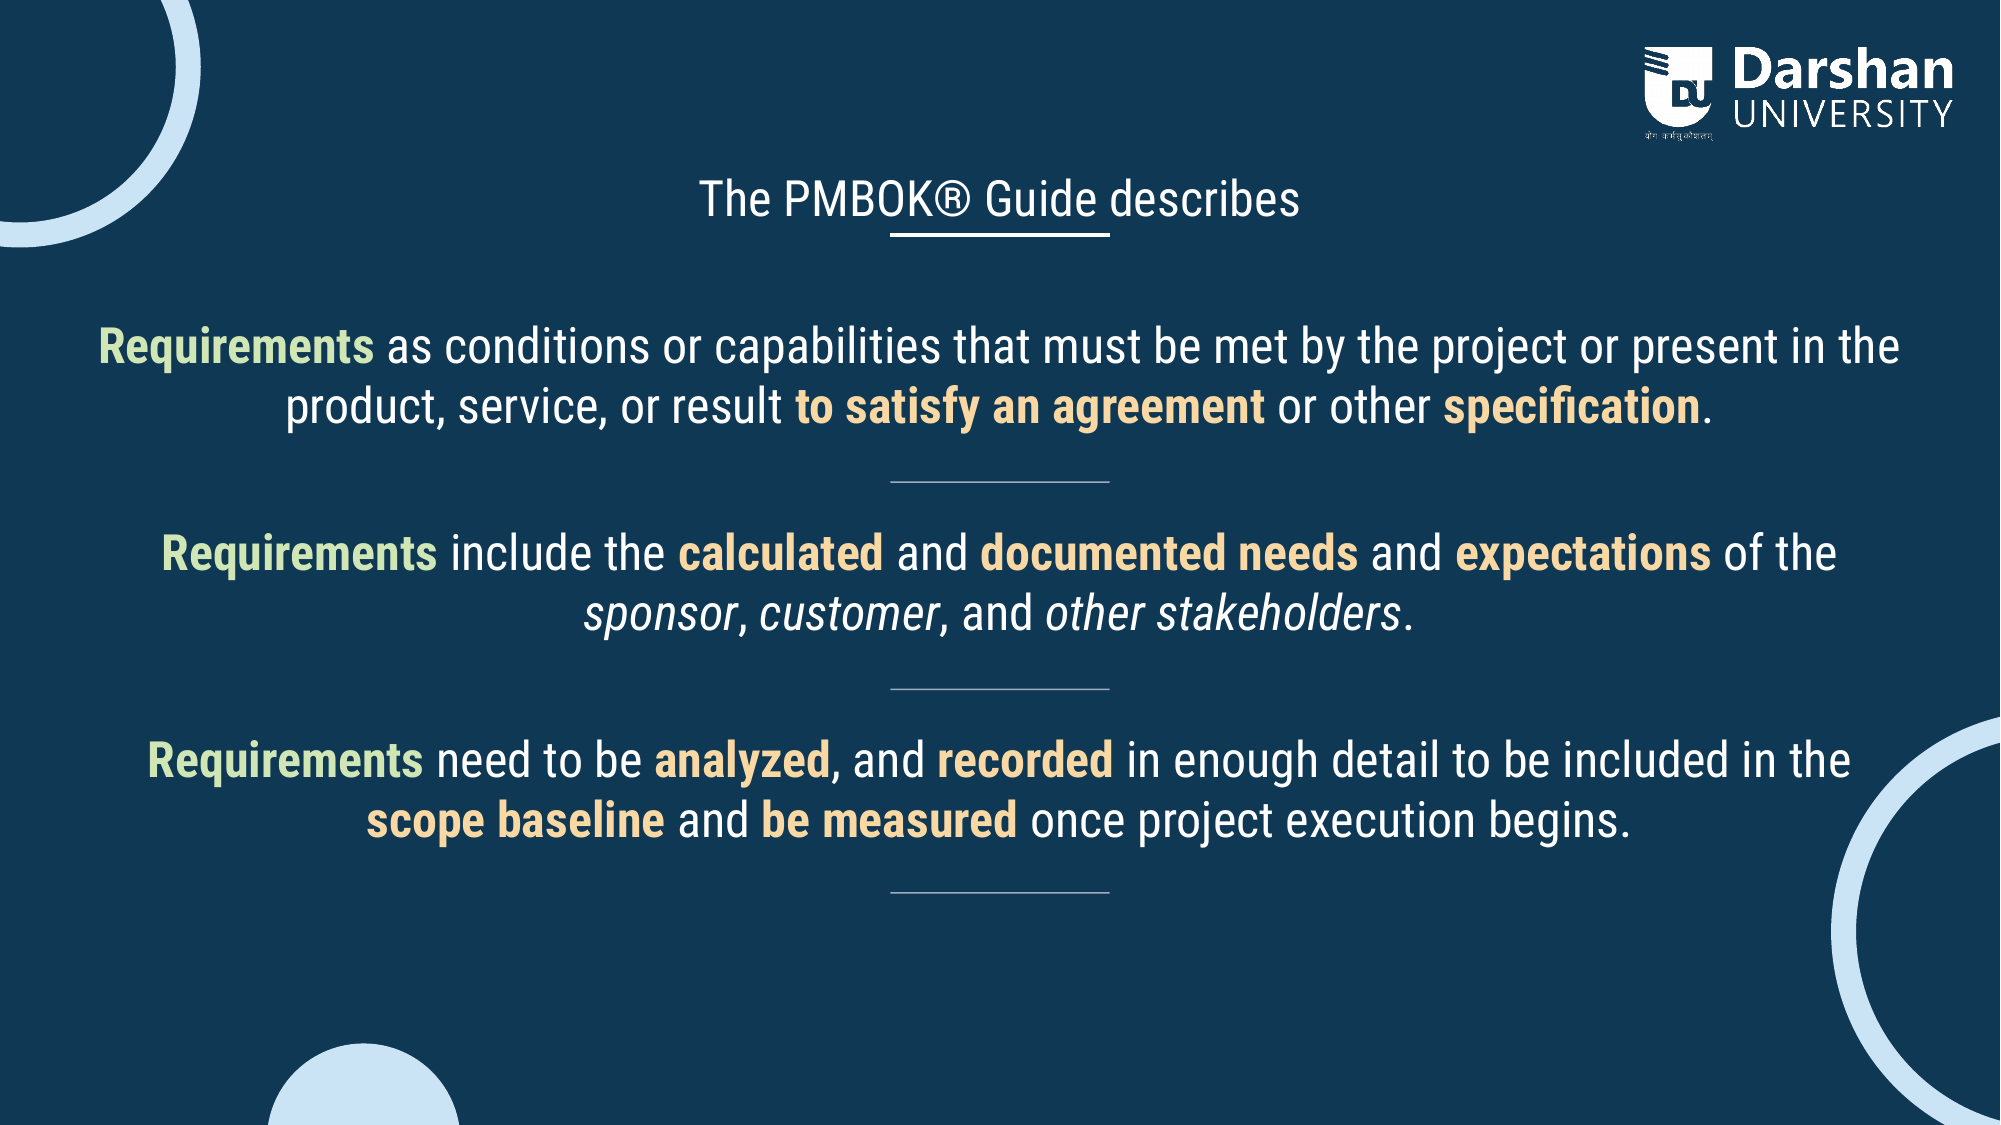

The PMBOK® Guide describes
Requirements as conditions or capabilities that must be met by the project or present in the product, service, or result to satisfy an agreement or other specification.
Requirements include the calculated and documented needs and expectations of the sponsor, customer, and other stakeholders.
Requirements need to be analyzed, and recorded in enough detail to be included in the scope baseline and be measured once project execution begins.